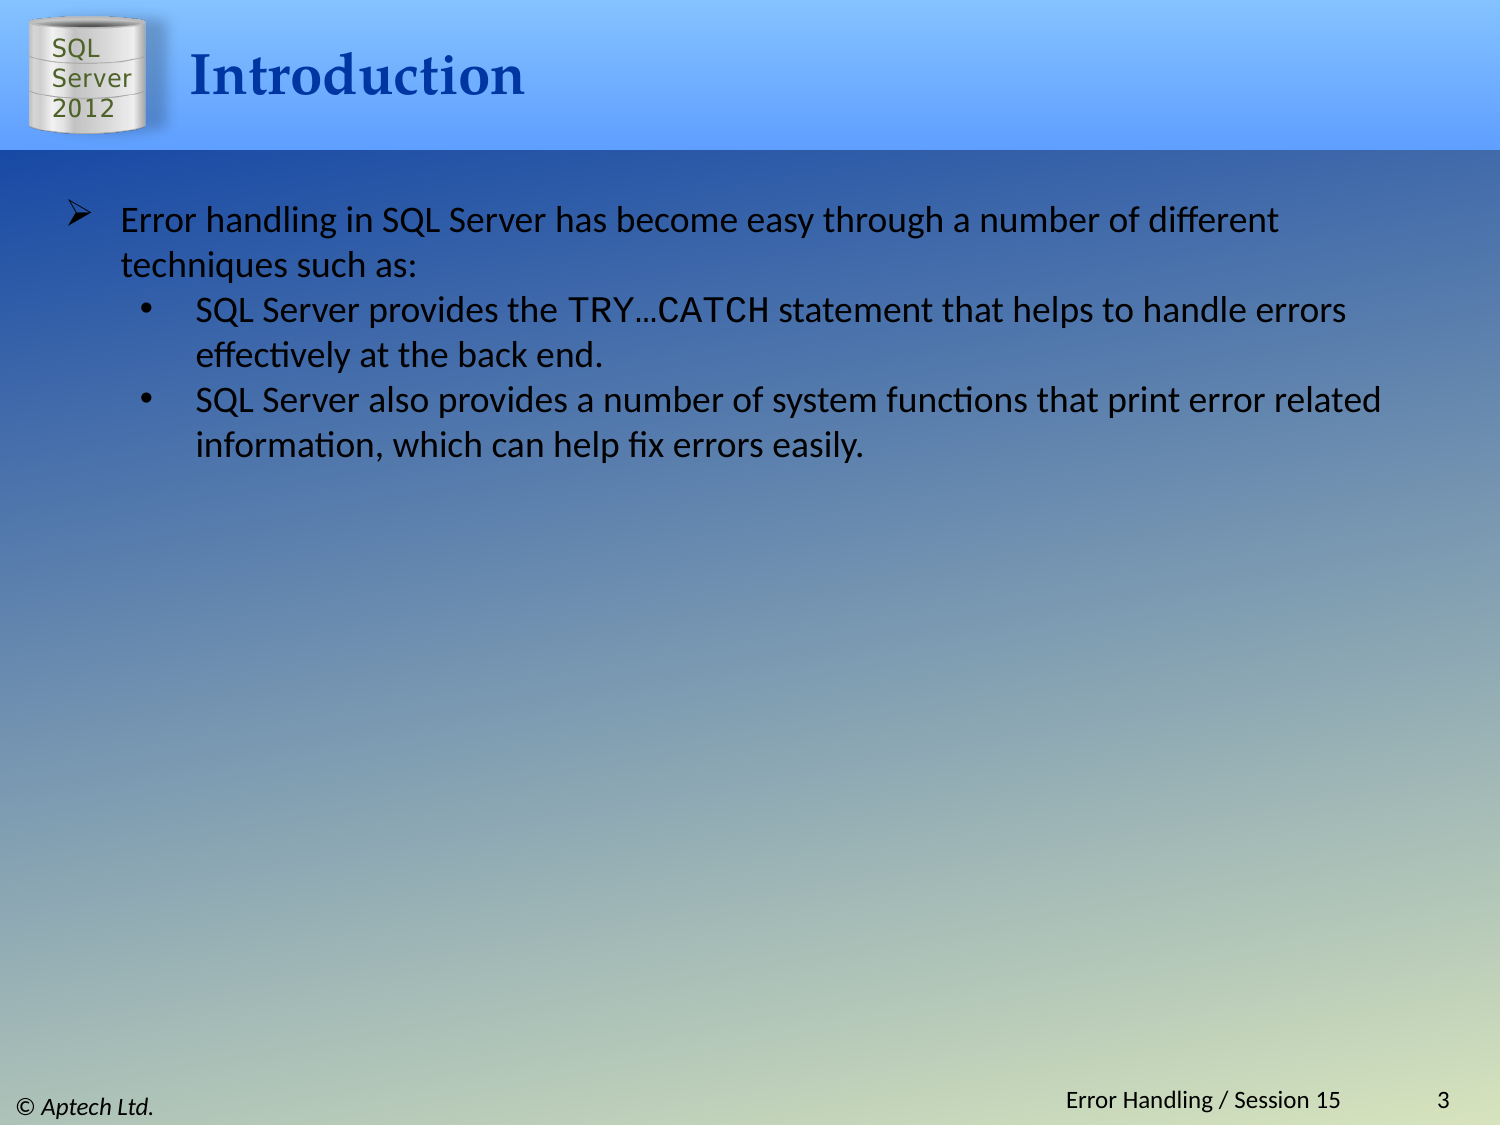

# Introduction
Error handling in SQL Server has become easy through a number of different techniques such as:
SQL Server provides the TRY…CATCH statement that helps to handle errors effectively at the back end.
SQL Server also provides a number of system functions that print error related information, which can help fix errors easily.

Error Handling / Session 15
3